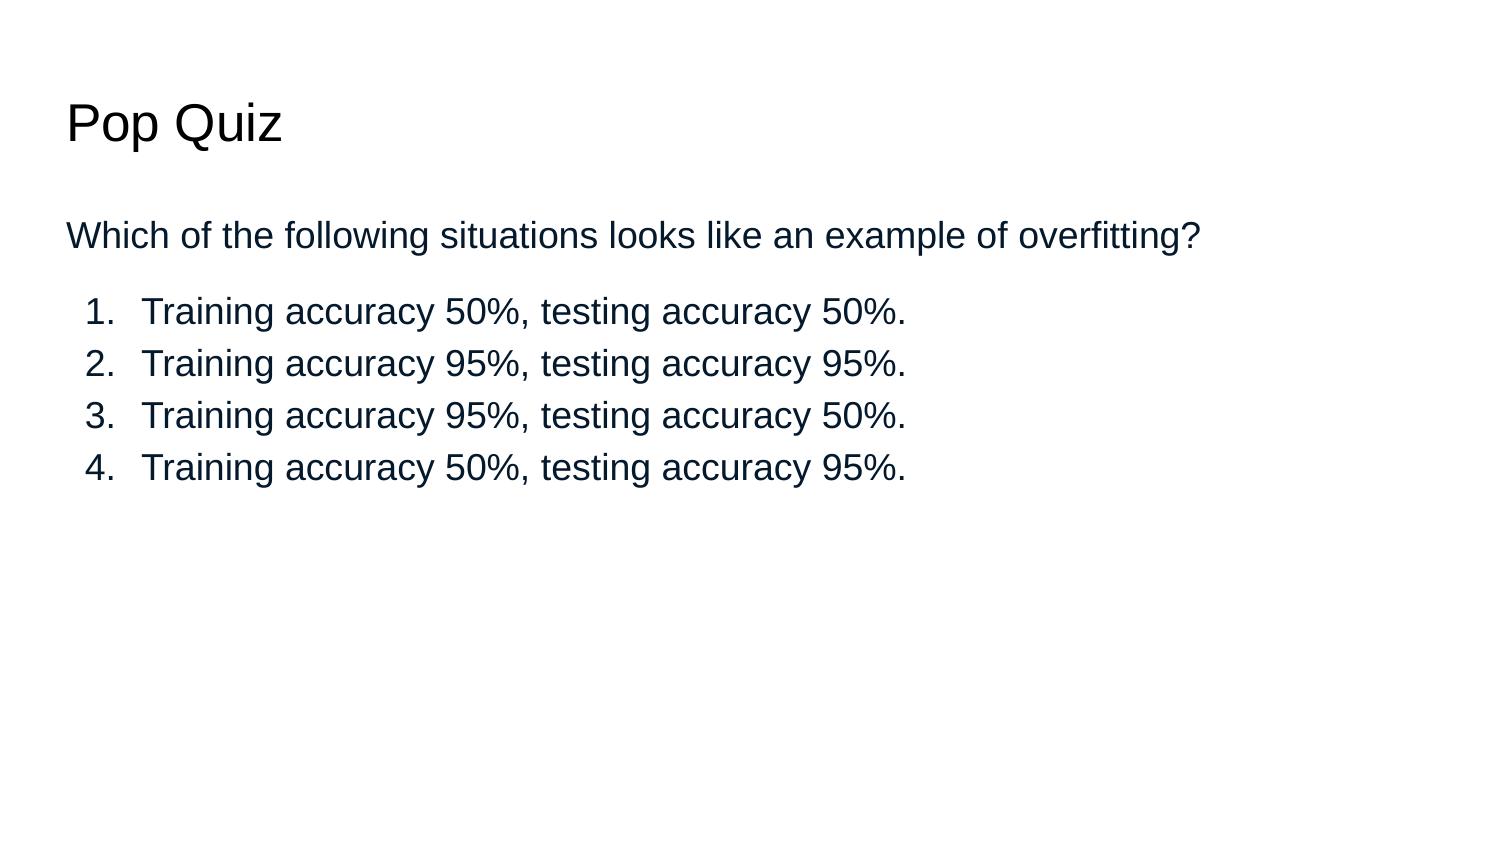

# Pop Quiz
Which of the following situations looks like an example of overfitting?
Training accuracy 50%, testing accuracy 50%.
Training accuracy 95%, testing accuracy 95%.
Training accuracy 95%, testing accuracy 50%.
Training accuracy 50%, testing accuracy 95%.